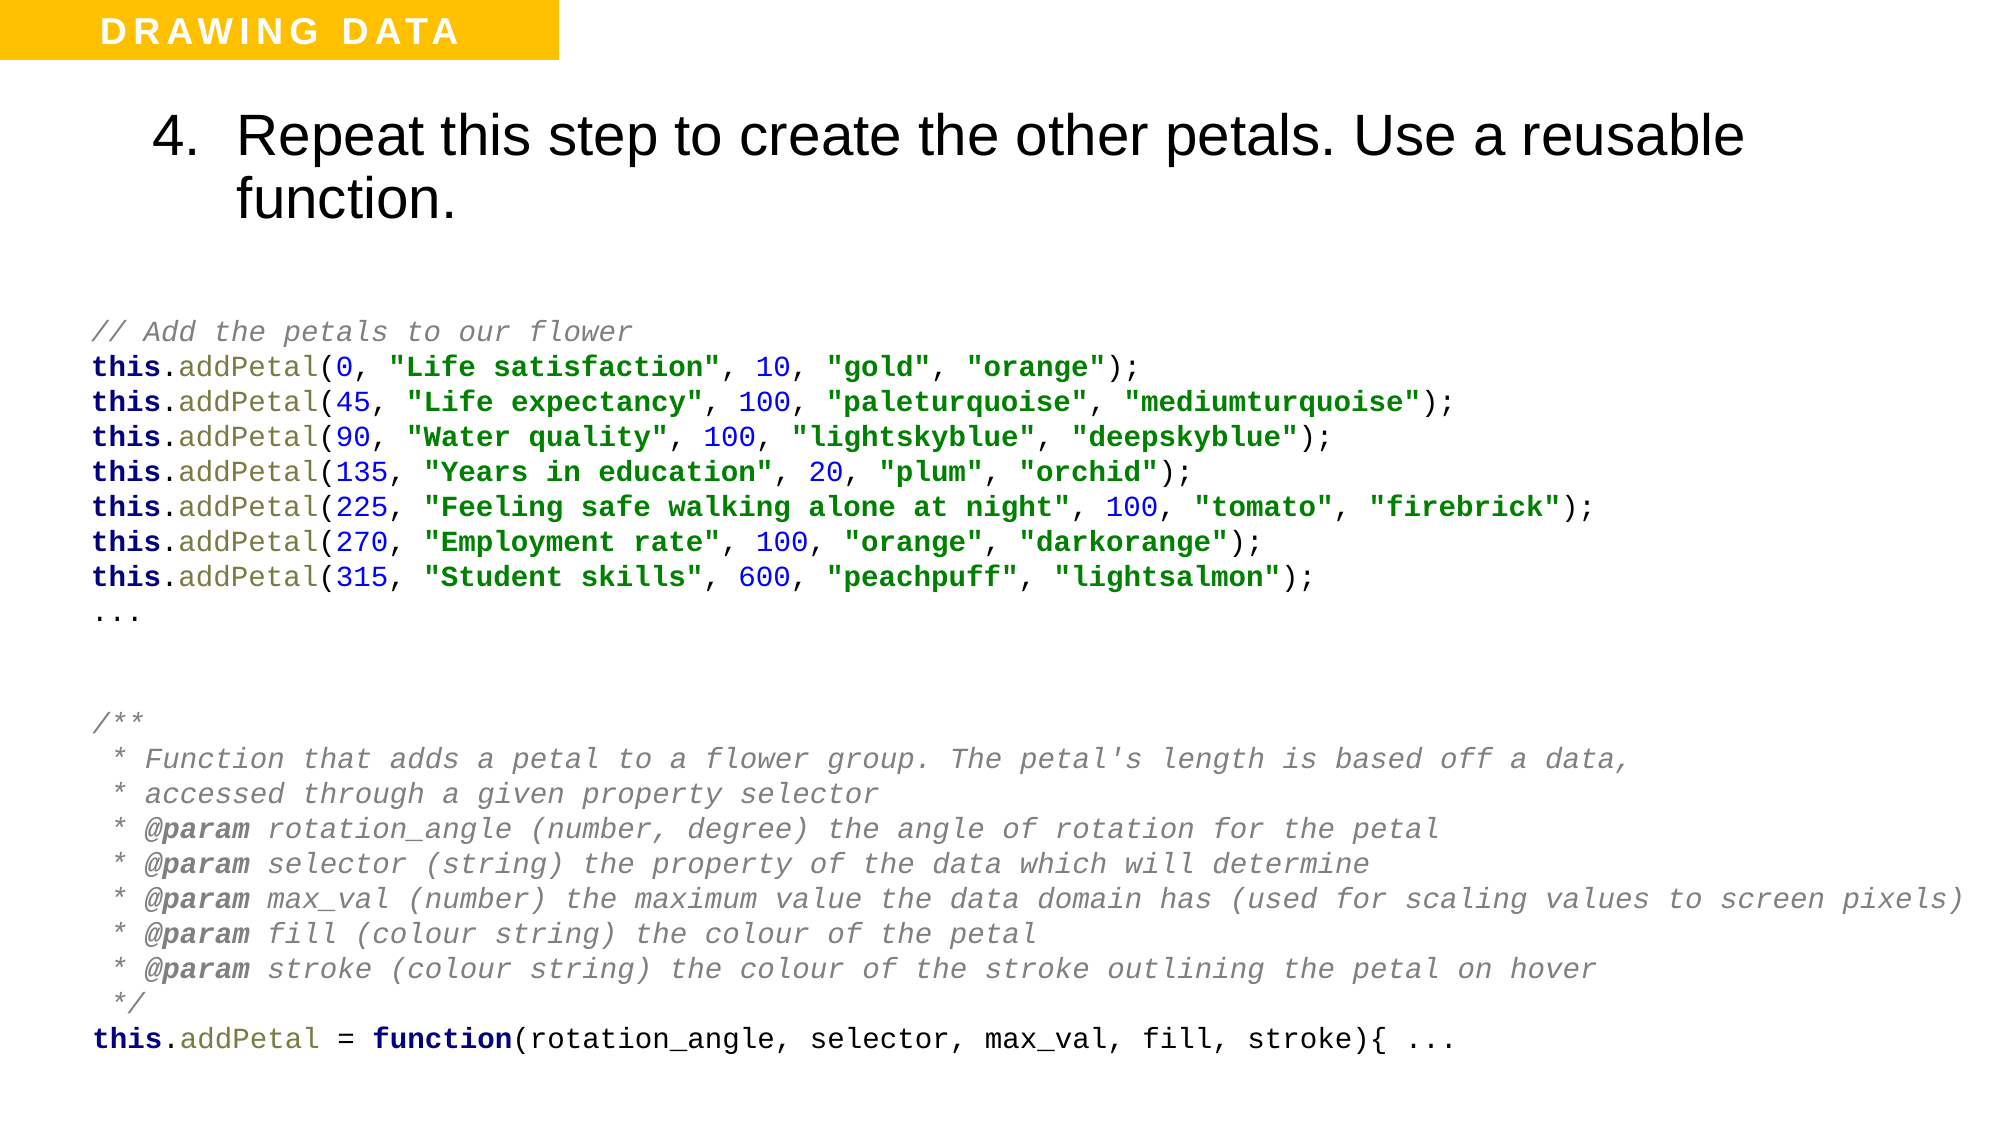

Repeat this step to create the other petals. Use a reusable function.
// Add the petals to our flower
this.addPetal(0, "Life satisfaction", 10, "gold", "orange");
this.addPetal(45, "Life expectancy", 100, "paleturquoise", "mediumturquoise");
this.addPetal(90, "Water quality", 100, "lightskyblue", "deepskyblue");
this.addPetal(135, "Years in education", 20, "plum", "orchid");
this.addPetal(225, "Feeling safe walking alone at night", 100, "tomato", "firebrick");
this.addPetal(270, "Employment rate", 100, "orange", "darkorange");
this.addPetal(315, "Student skills", 600, "peachpuff", "lightsalmon");
...
/**
 * Function that adds a petal to a flower group. The petal's length is based off a data,
 * accessed through a given property selector
 * @param rotation_angle (number, degree) the angle of rotation for the petal
 * @param selector (string) the property of the data which will determine
 * @param max_val (number) the maximum value the data domain has (used for scaling values to screen pixels)
 * @param fill (colour string) the colour of the petal
 * @param stroke (colour string) the colour of the stroke outlining the petal on hover
 */
this.addPetal = function(rotation_angle, selector, max_val, fill, stroke){ ...